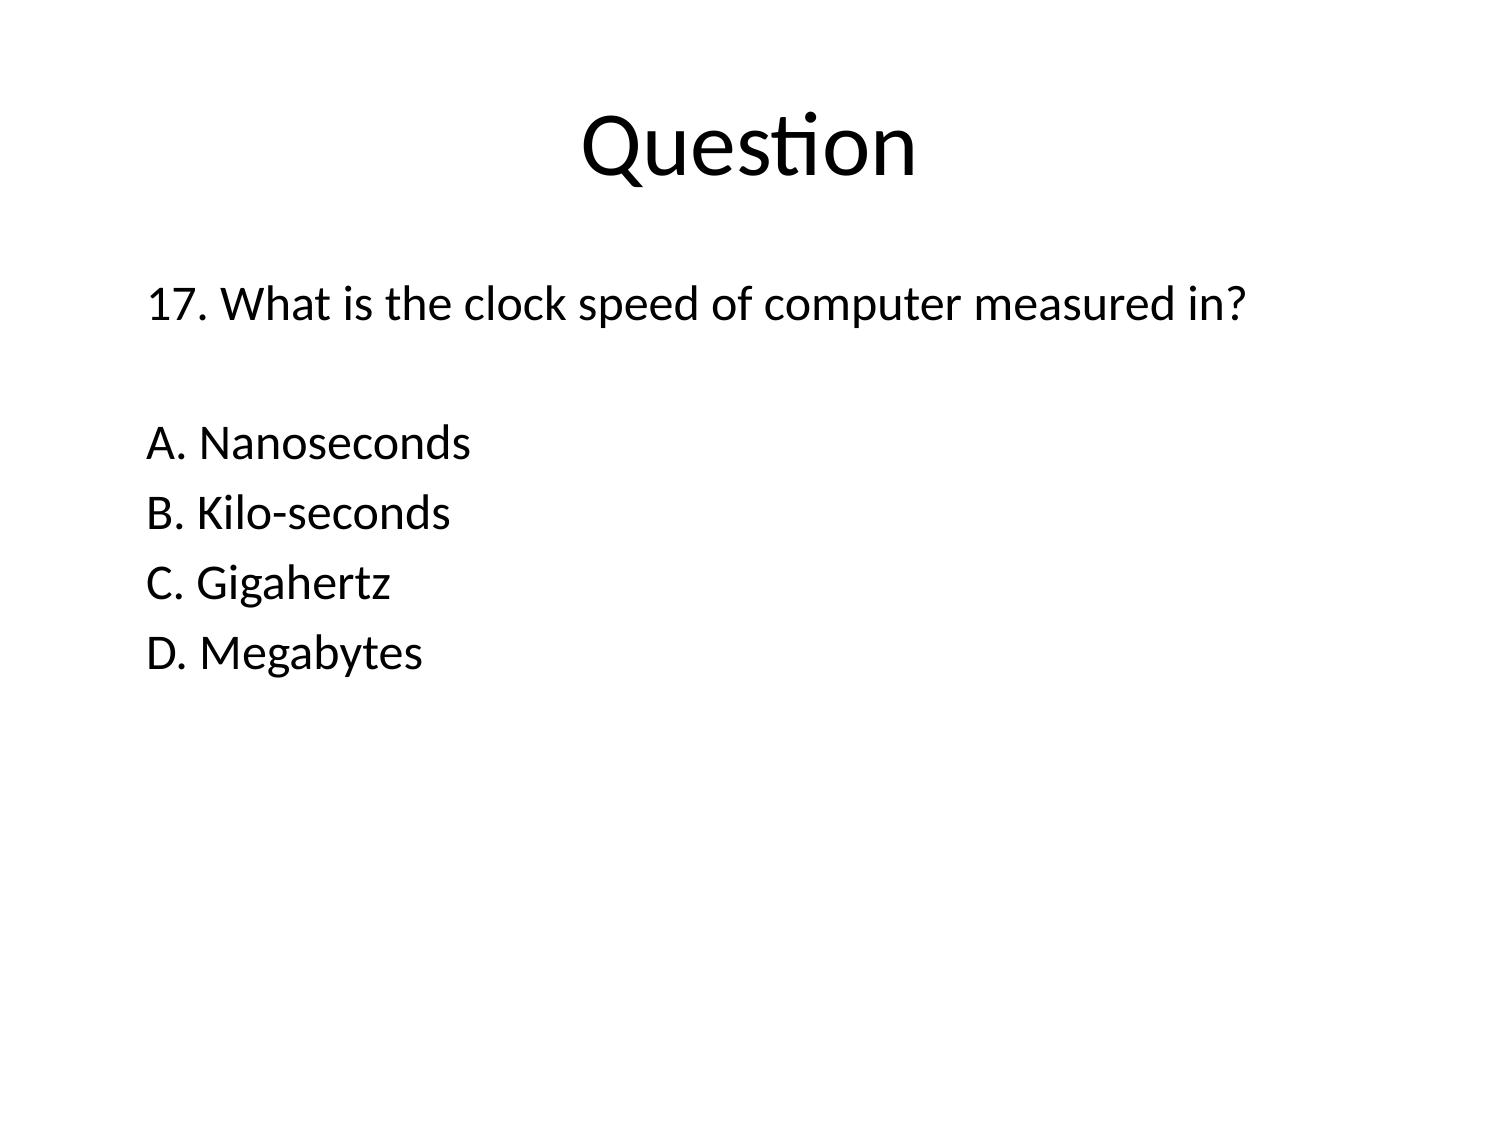

# Question
17. What is the clock speed of computer measured in?

A. Nanoseconds
B. Kilo-seconds
C. Gigahertz
D. Megabytes